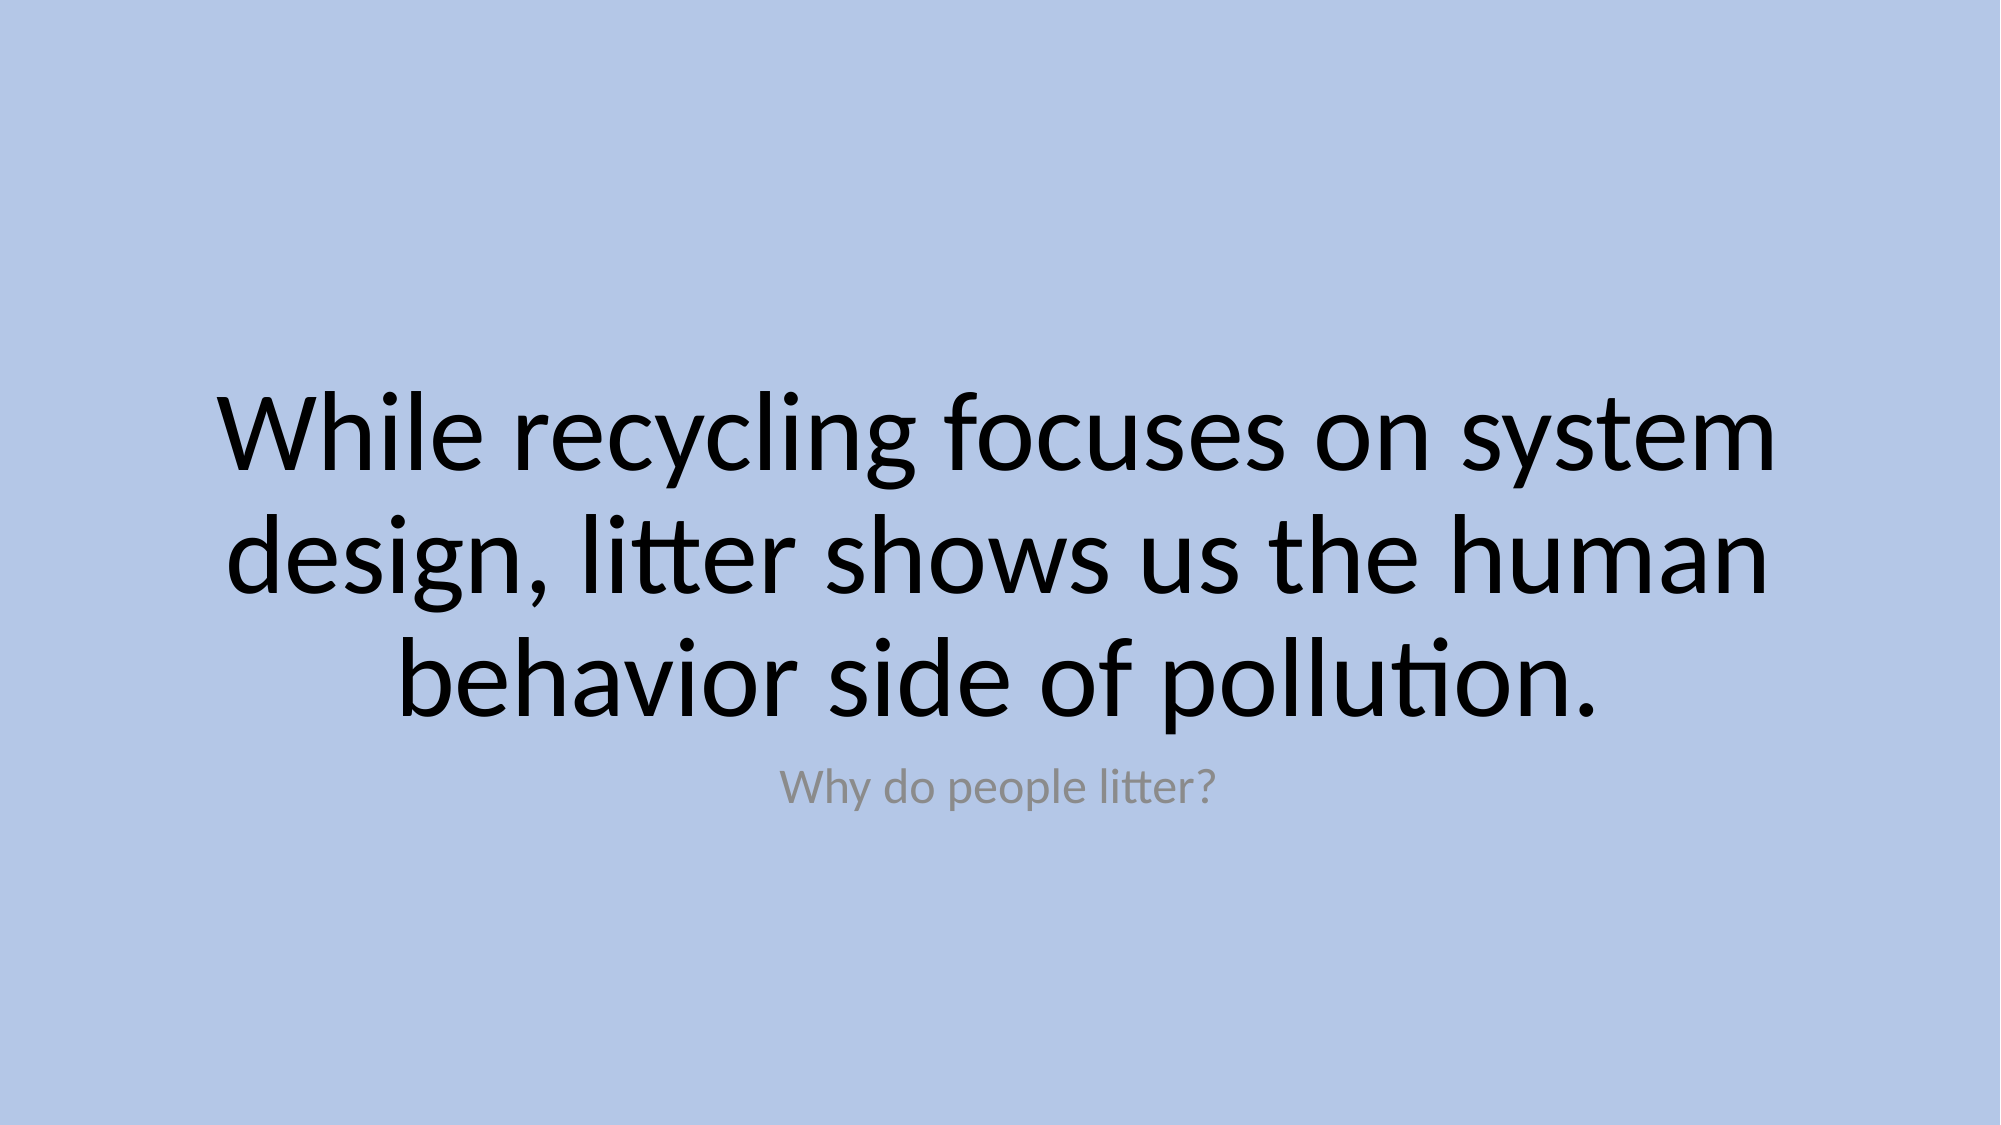

# While recycling focuses on system design, litter shows us the human behavior side of pollution.
Why do people litter?